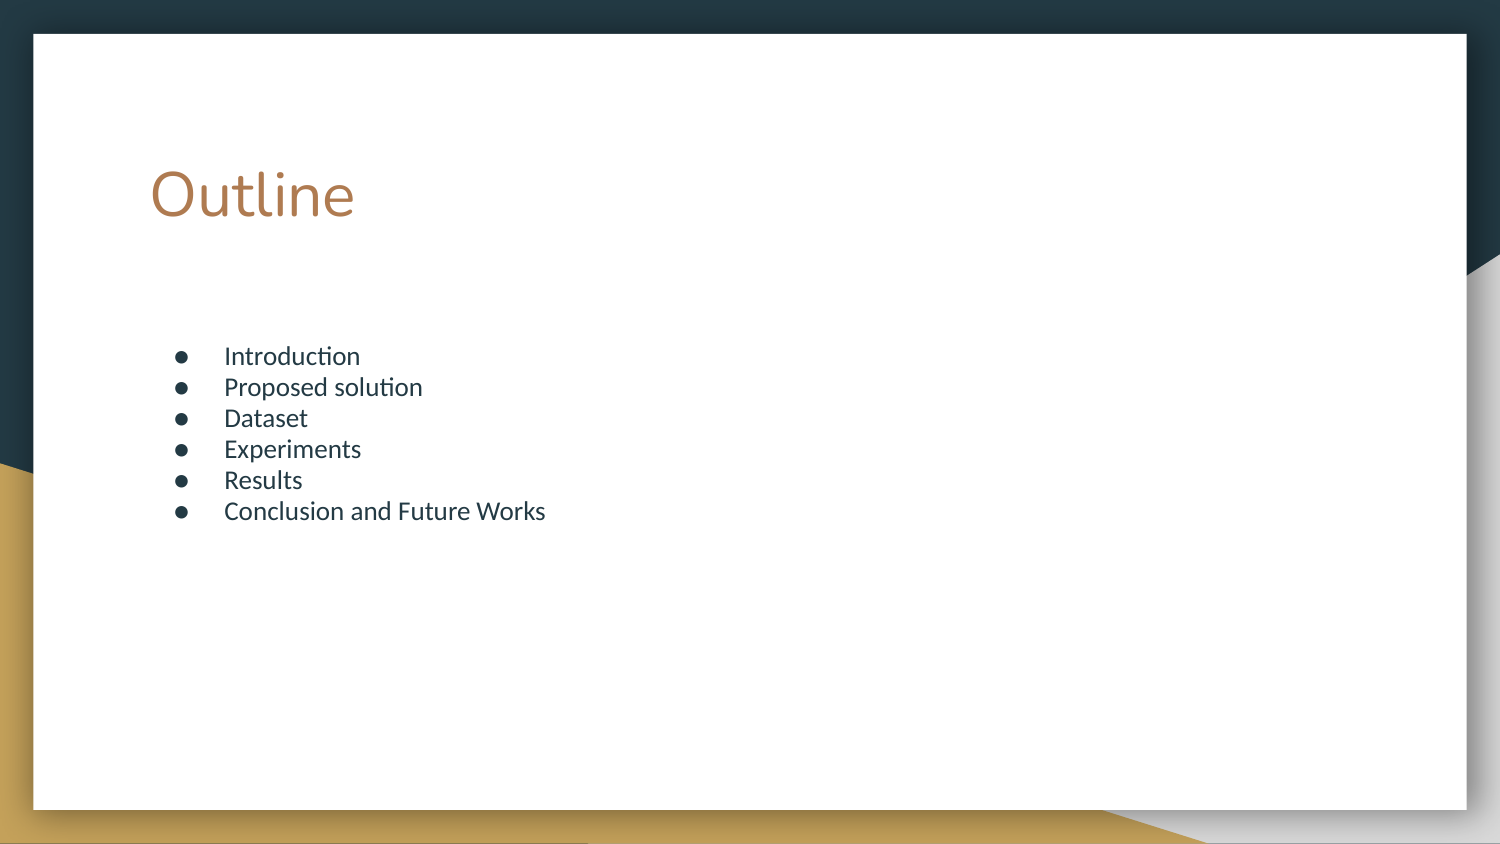

# Outline
Introduction
Proposed solution
Dataset
Experiments
Results
Conclusion and Future Works